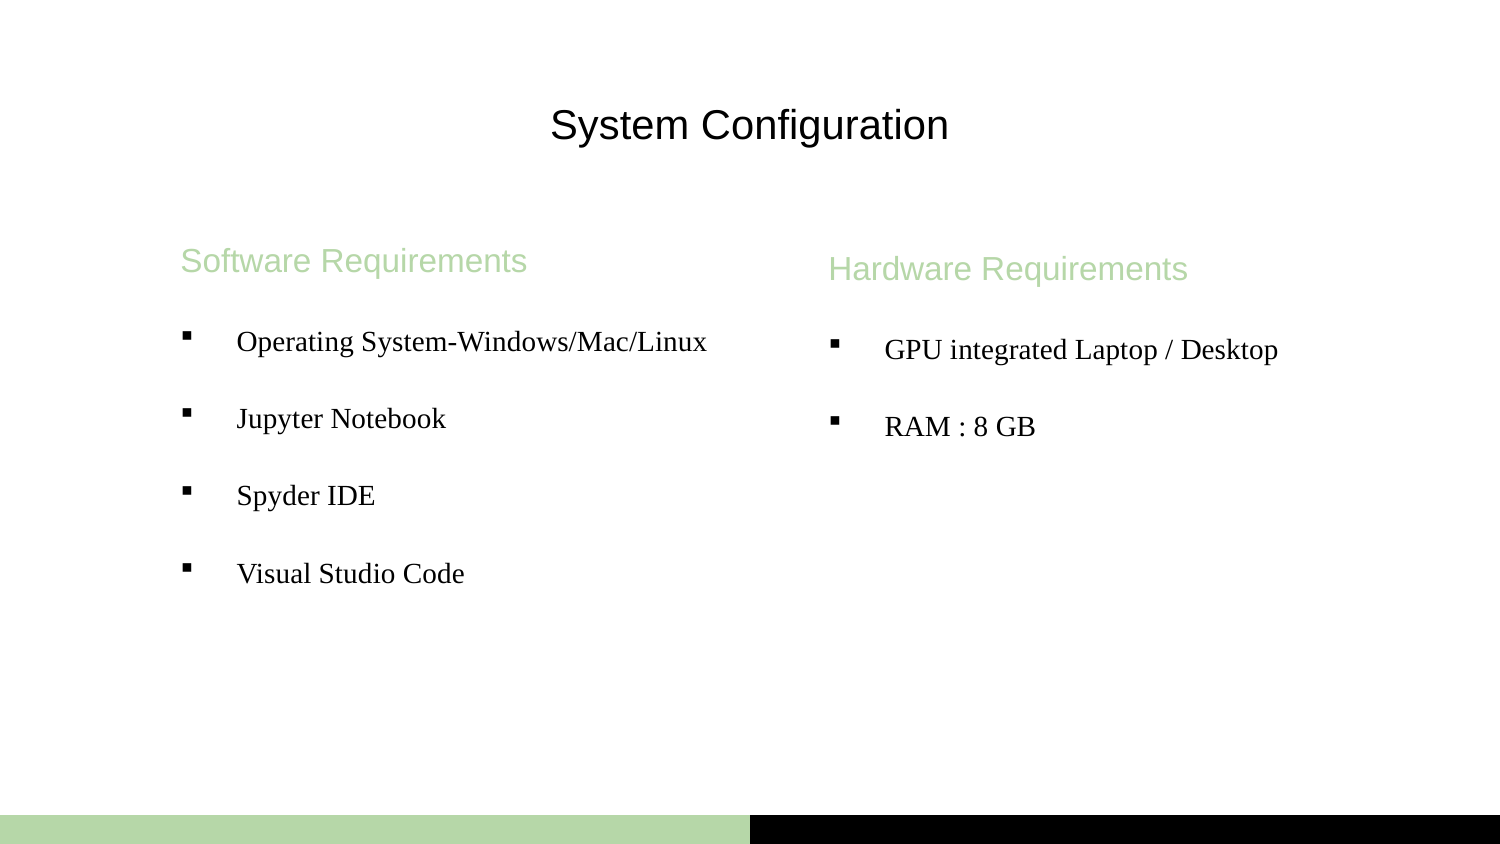

System Configuration
Software Requirements
Operating System-Windows/Mac/Linux
Jupyter Notebook
Spyder IDE
Visual Studio Code

Hardware Requirements
GPU integrated Laptop / Desktop
RAM : 8 GB